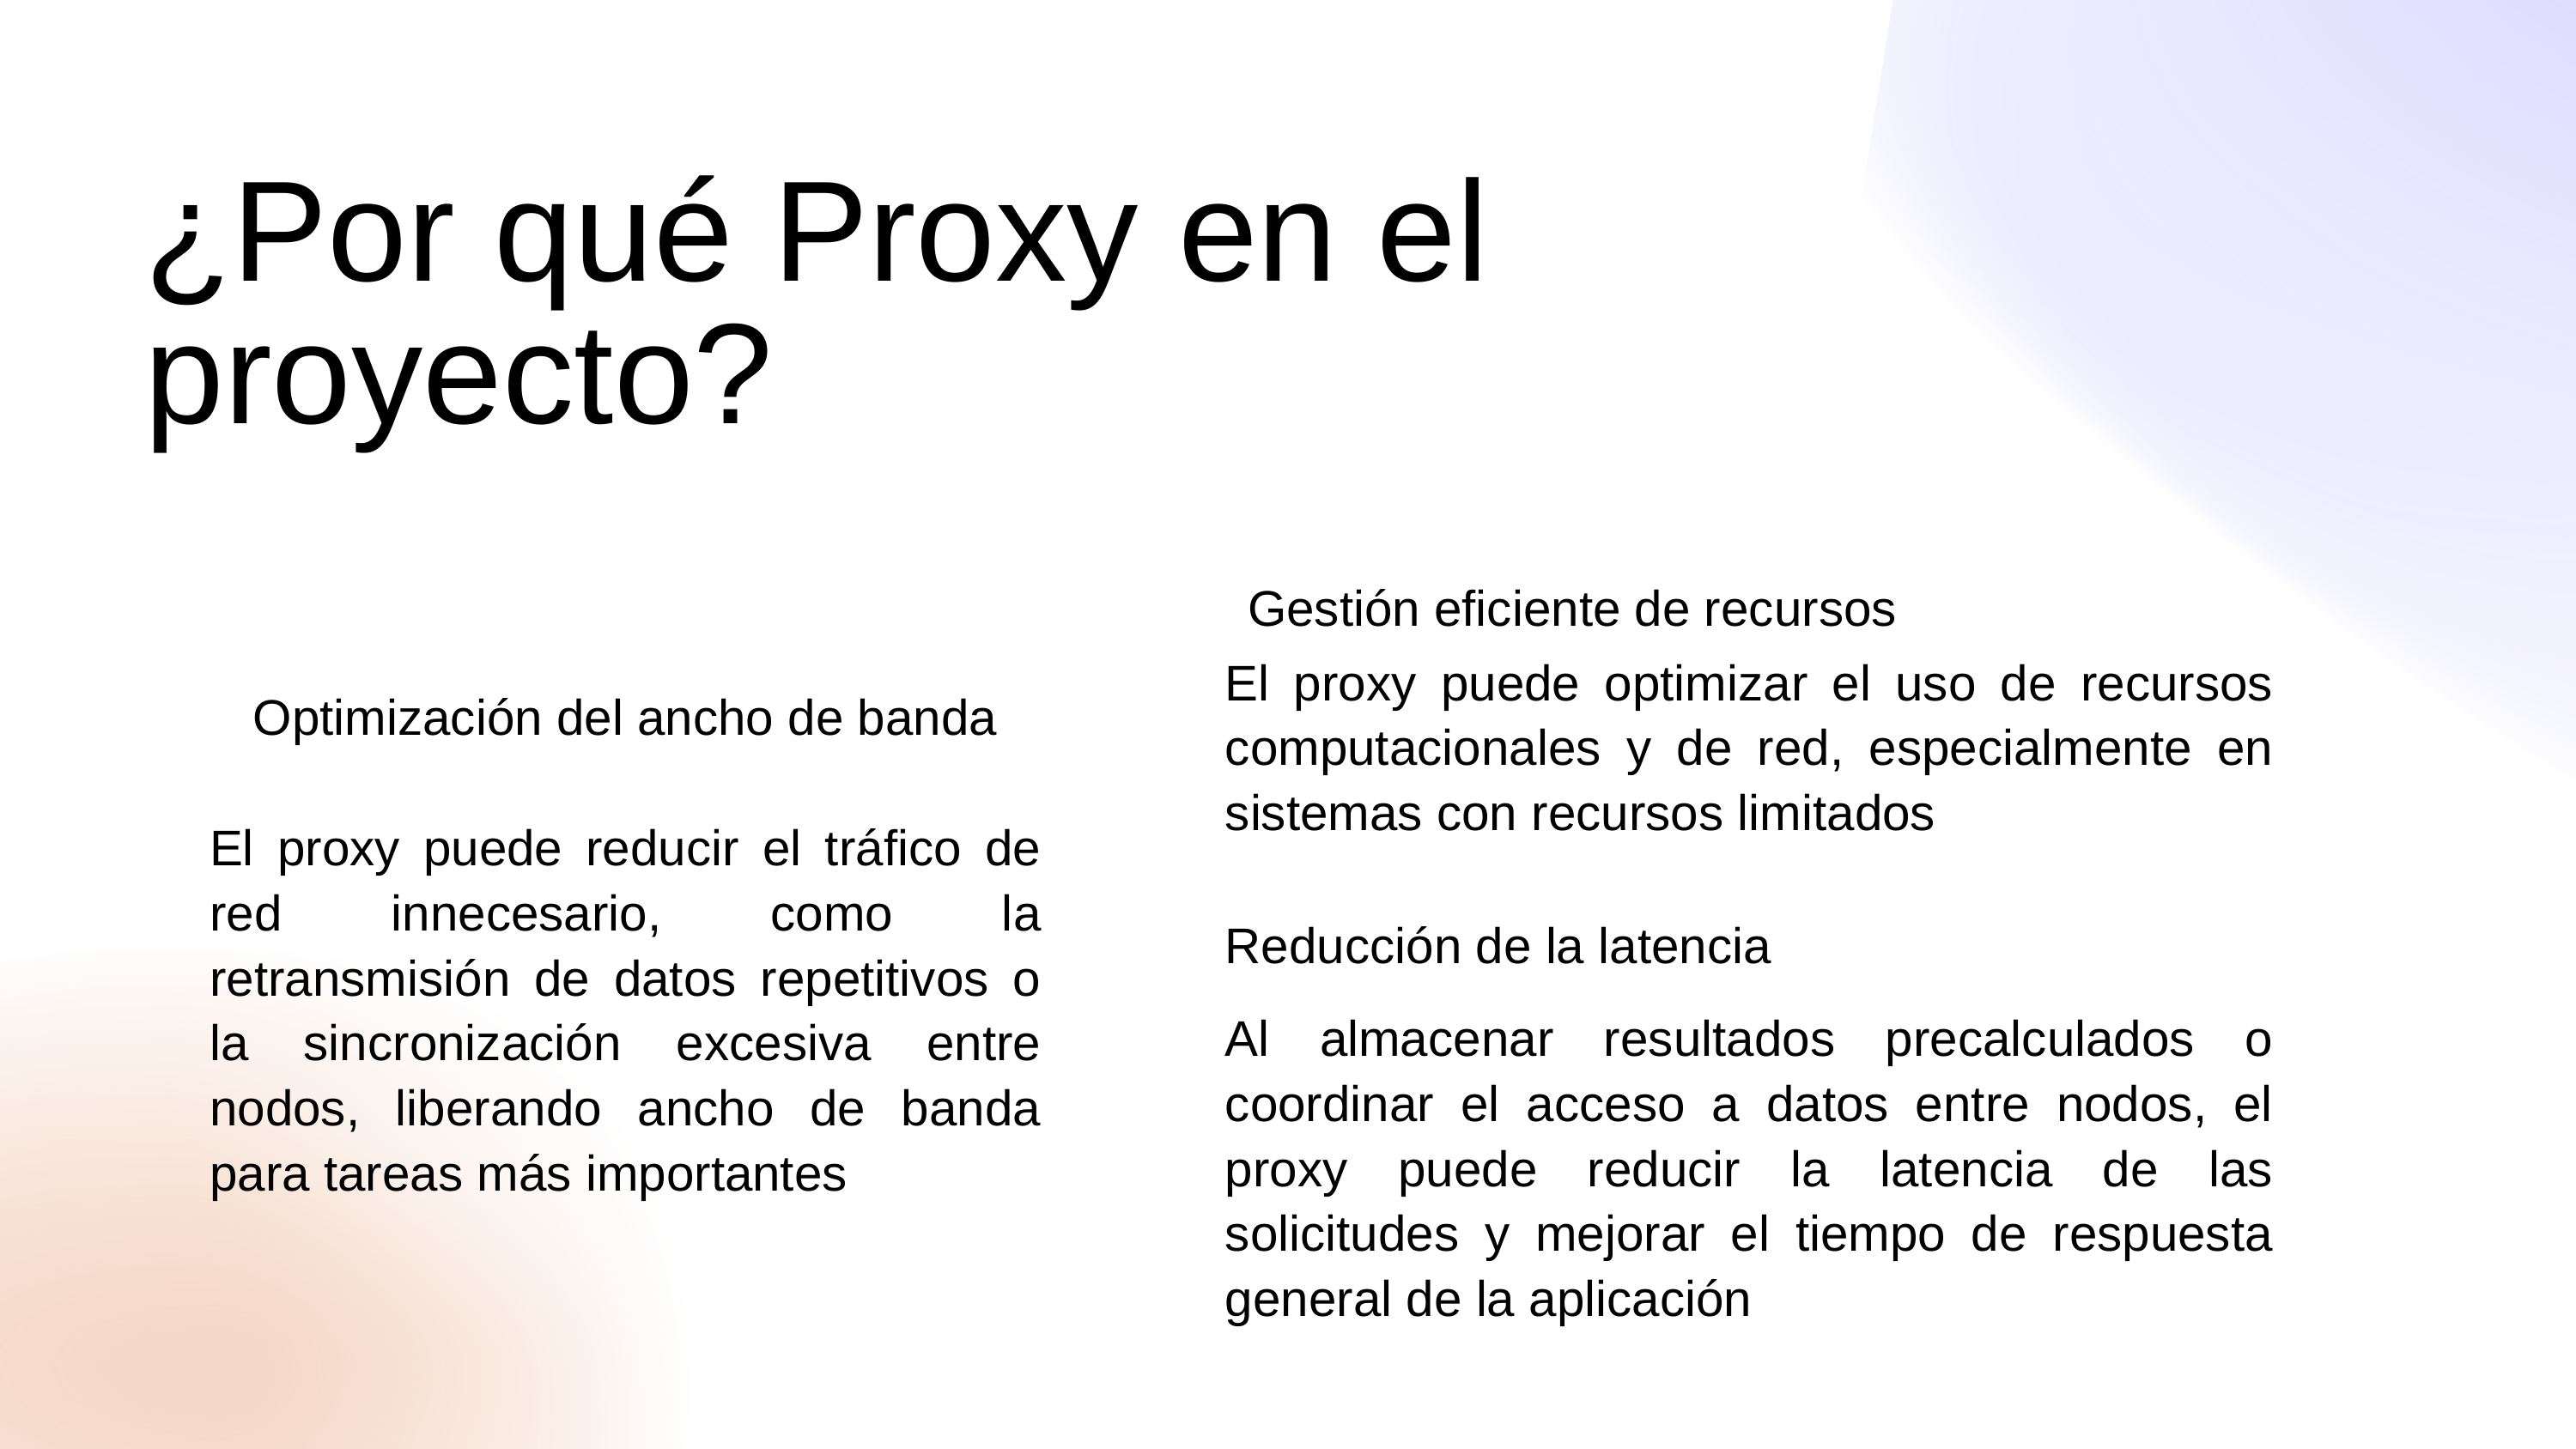

¿Por qué Proxy en el proyecto?
Gestión eficiente de recursos
El proxy puede optimizar el uso de recursos computacionales y de red, especialmente en sistemas con recursos limitados
Optimización del ancho de banda
El proxy puede reducir el tráfico de red innecesario, como la retransmisión de datos repetitivos o la sincronización excesiva entre nodos, liberando ancho de banda para tareas más importantes
Reducción de la latencia

Al almacenar resultados precalculados o coordinar el acceso a datos entre nodos, el proxy puede reducir la latencia de las solicitudes y mejorar el tiempo de respuesta general de la aplicación